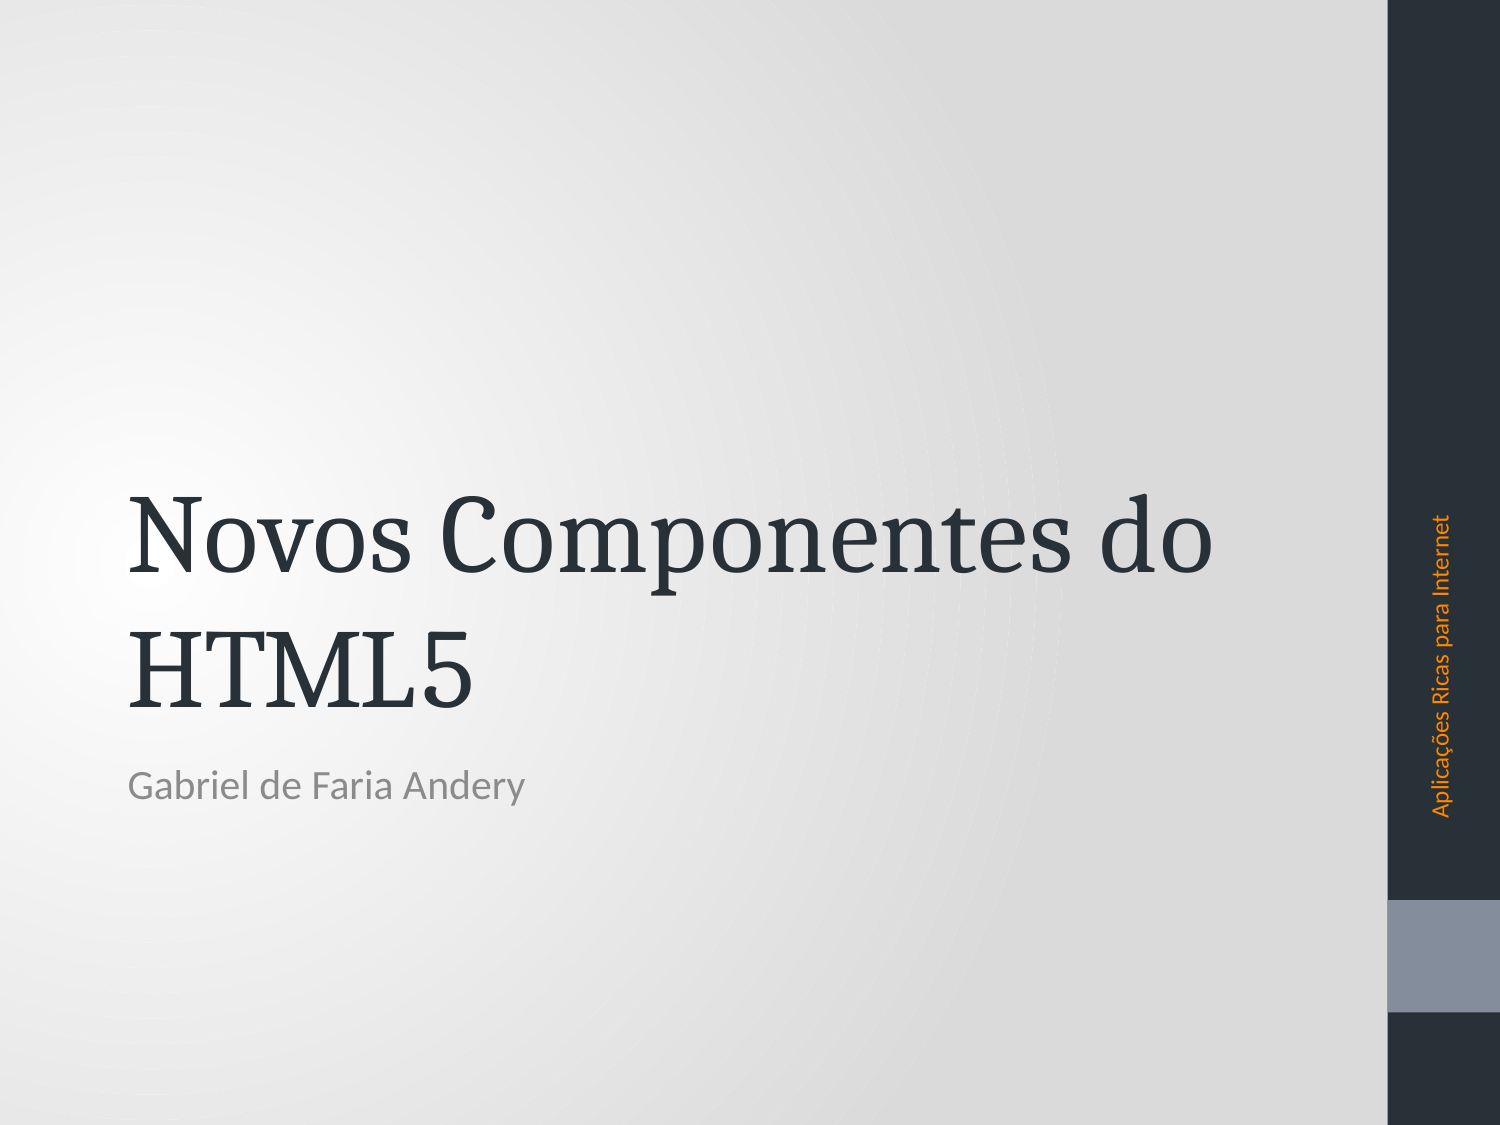

# Novos Componentes do HTML5
Aplicações Ricas para Internet
Gabriel de Faria Andery